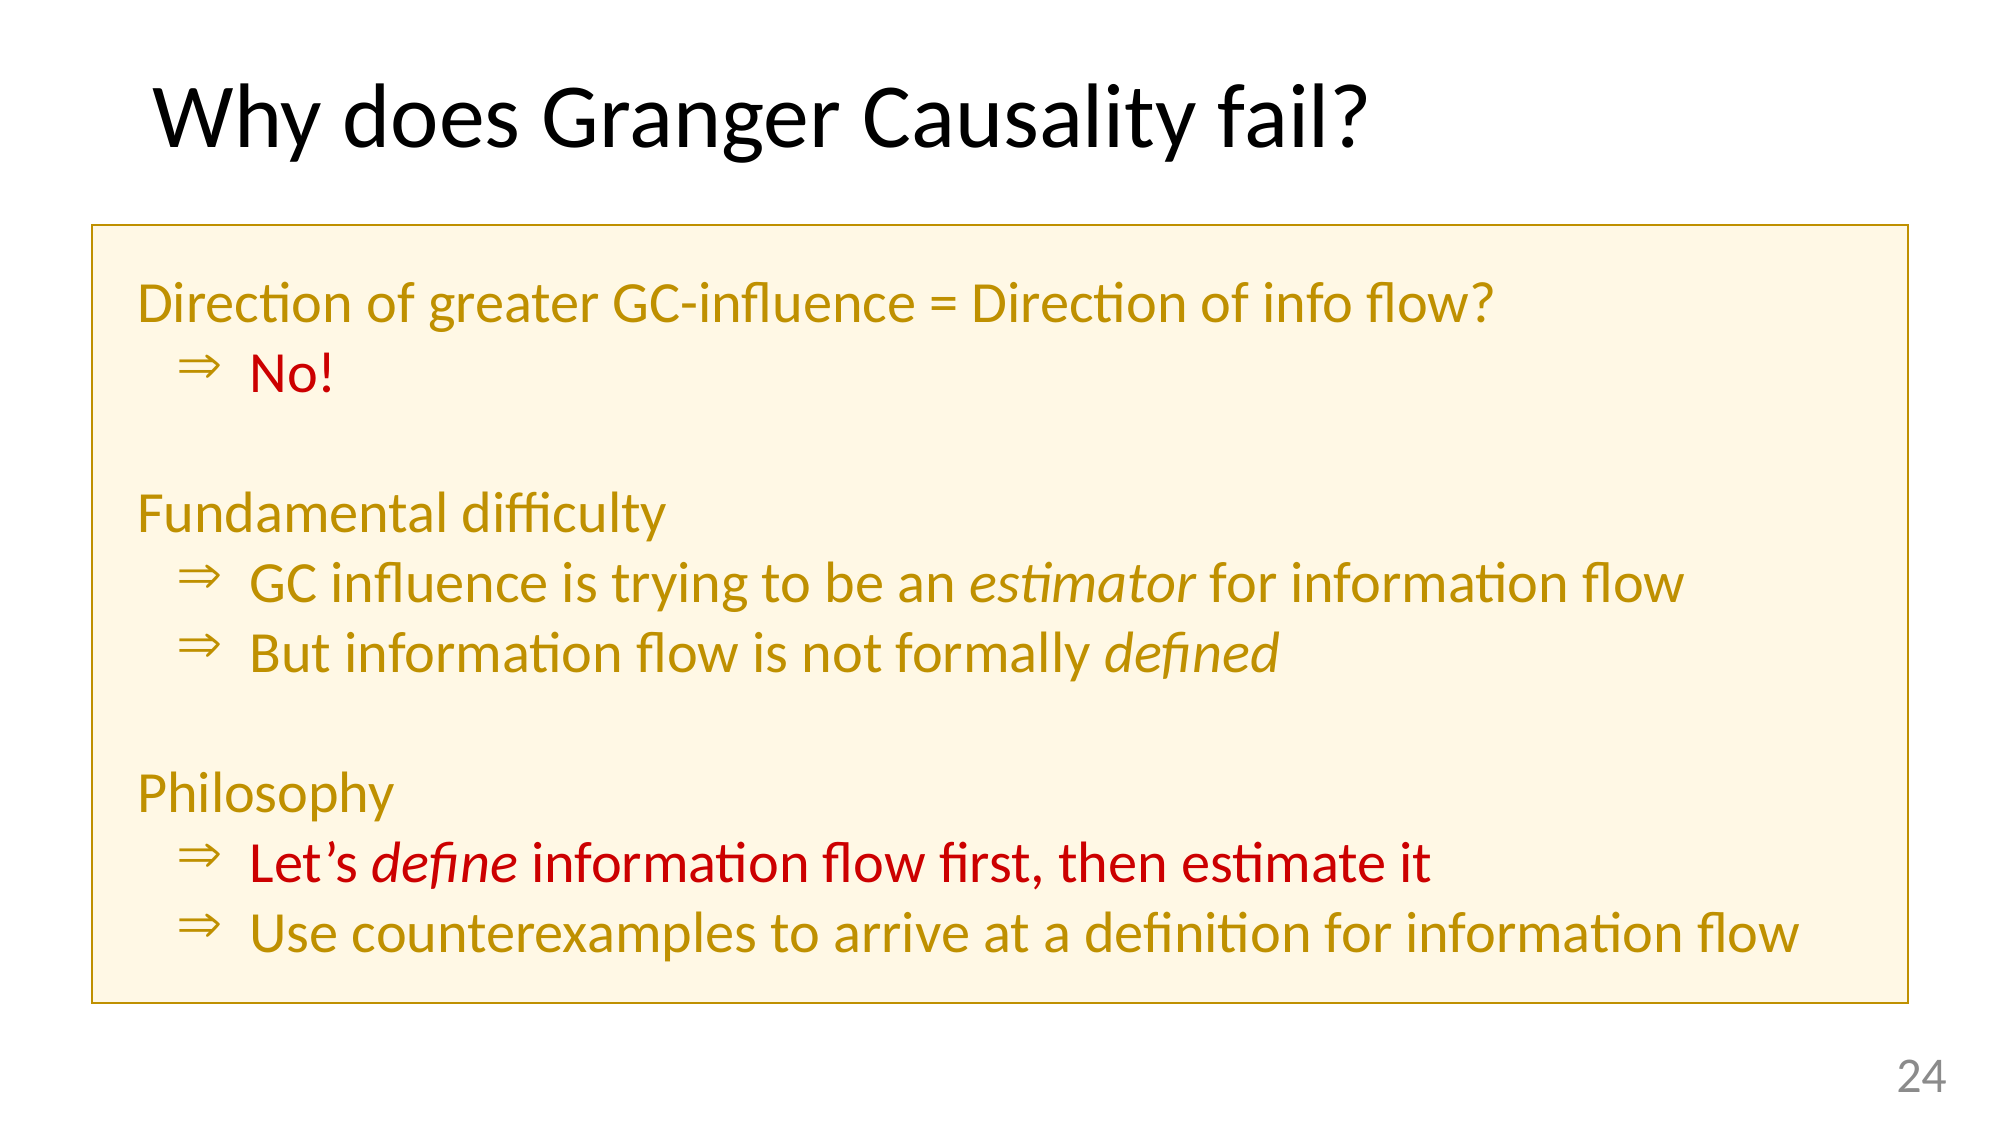

# Why does Granger Causality fail?
Direction of greater GC-influence = Direction of info flow?
  No!

Fundamental difficulty
  GC influence is trying to be an estimator for information flow
  But information flow is not formally defined

Philosophy
  Let’s define information flow first, then estimate it
  Use counterexamples to arrive at a definition for information flow
24